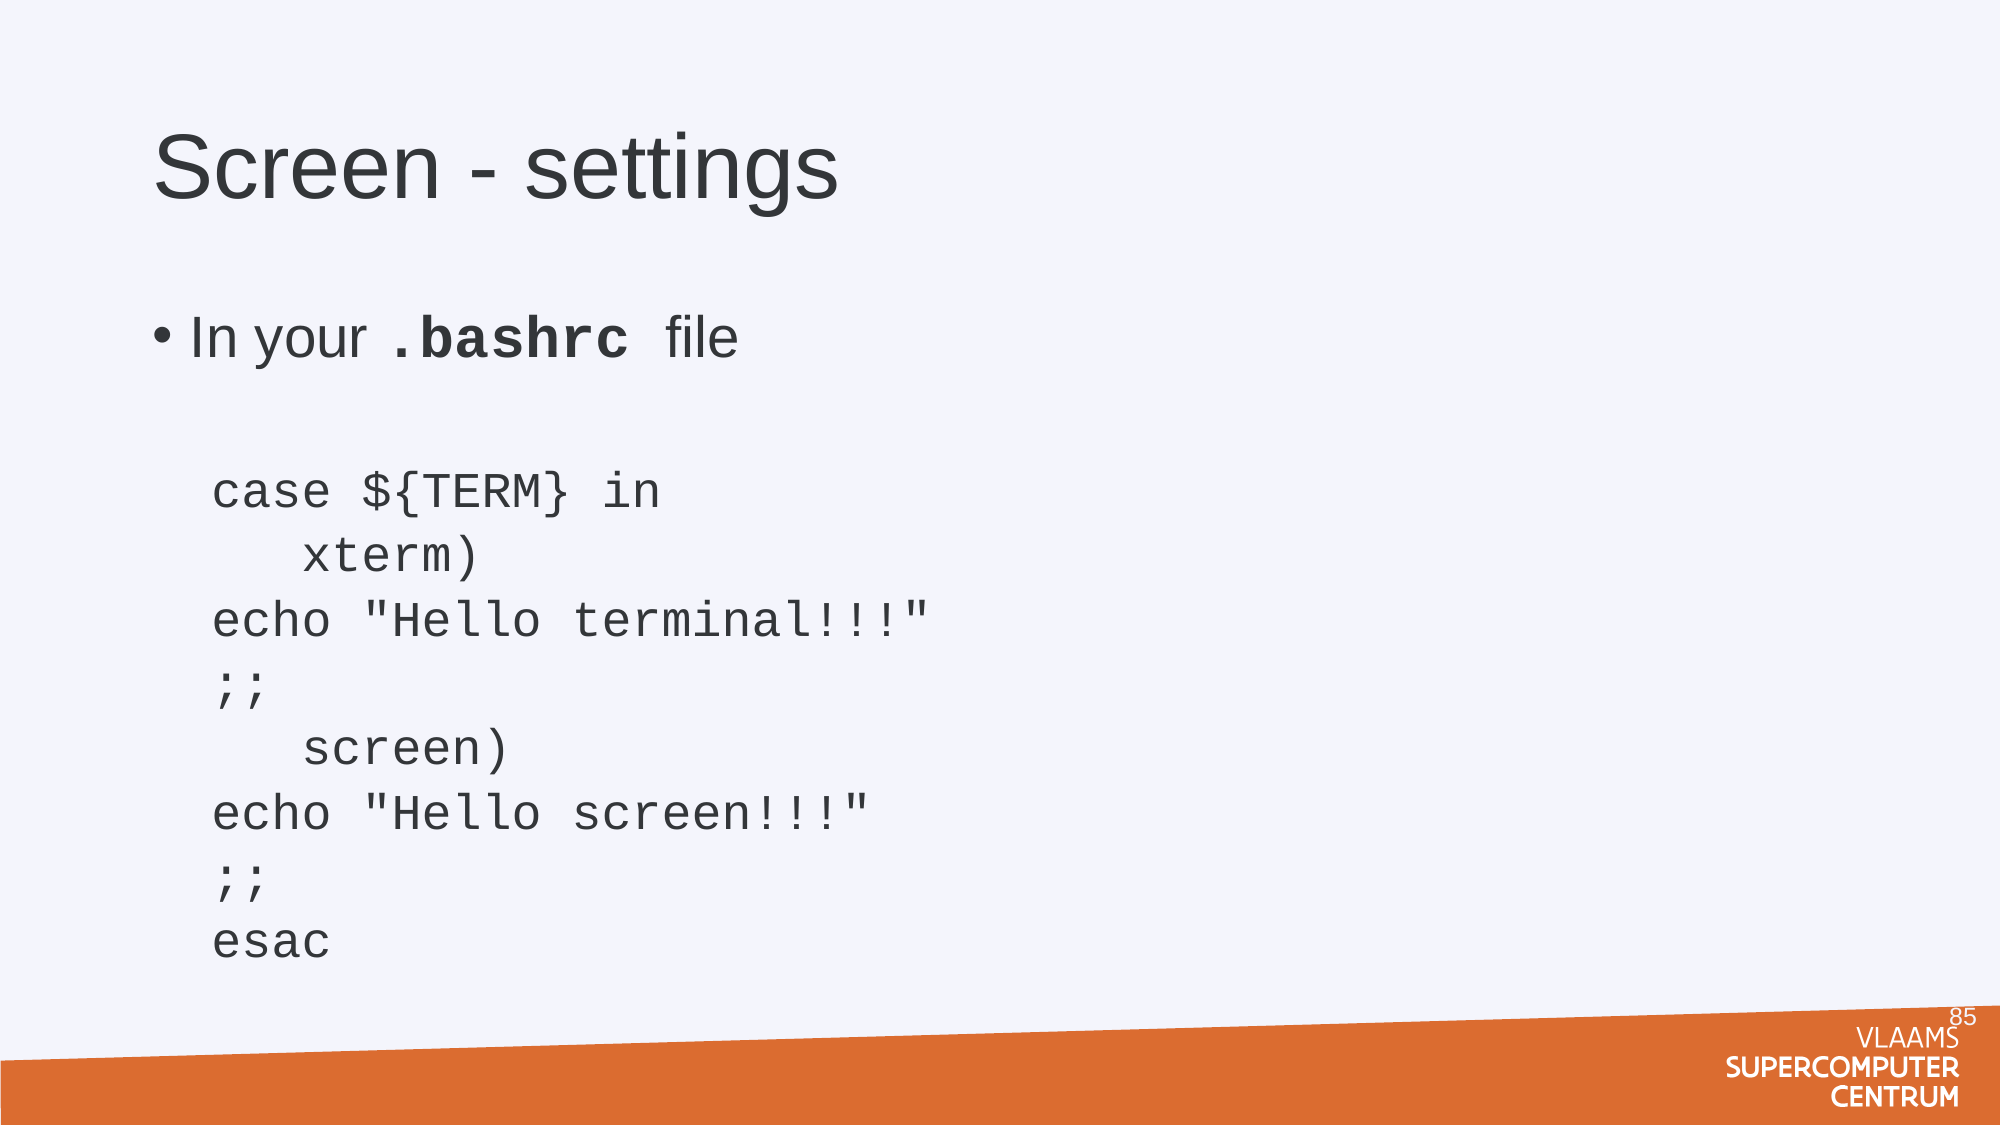

# Screen - settings
In your .bashrc file

case ${TERM} in
   xterm)
echo "Hello terminal!!!"
;;
   screen)
echo "Hello screen!!!"
;;
esac

85